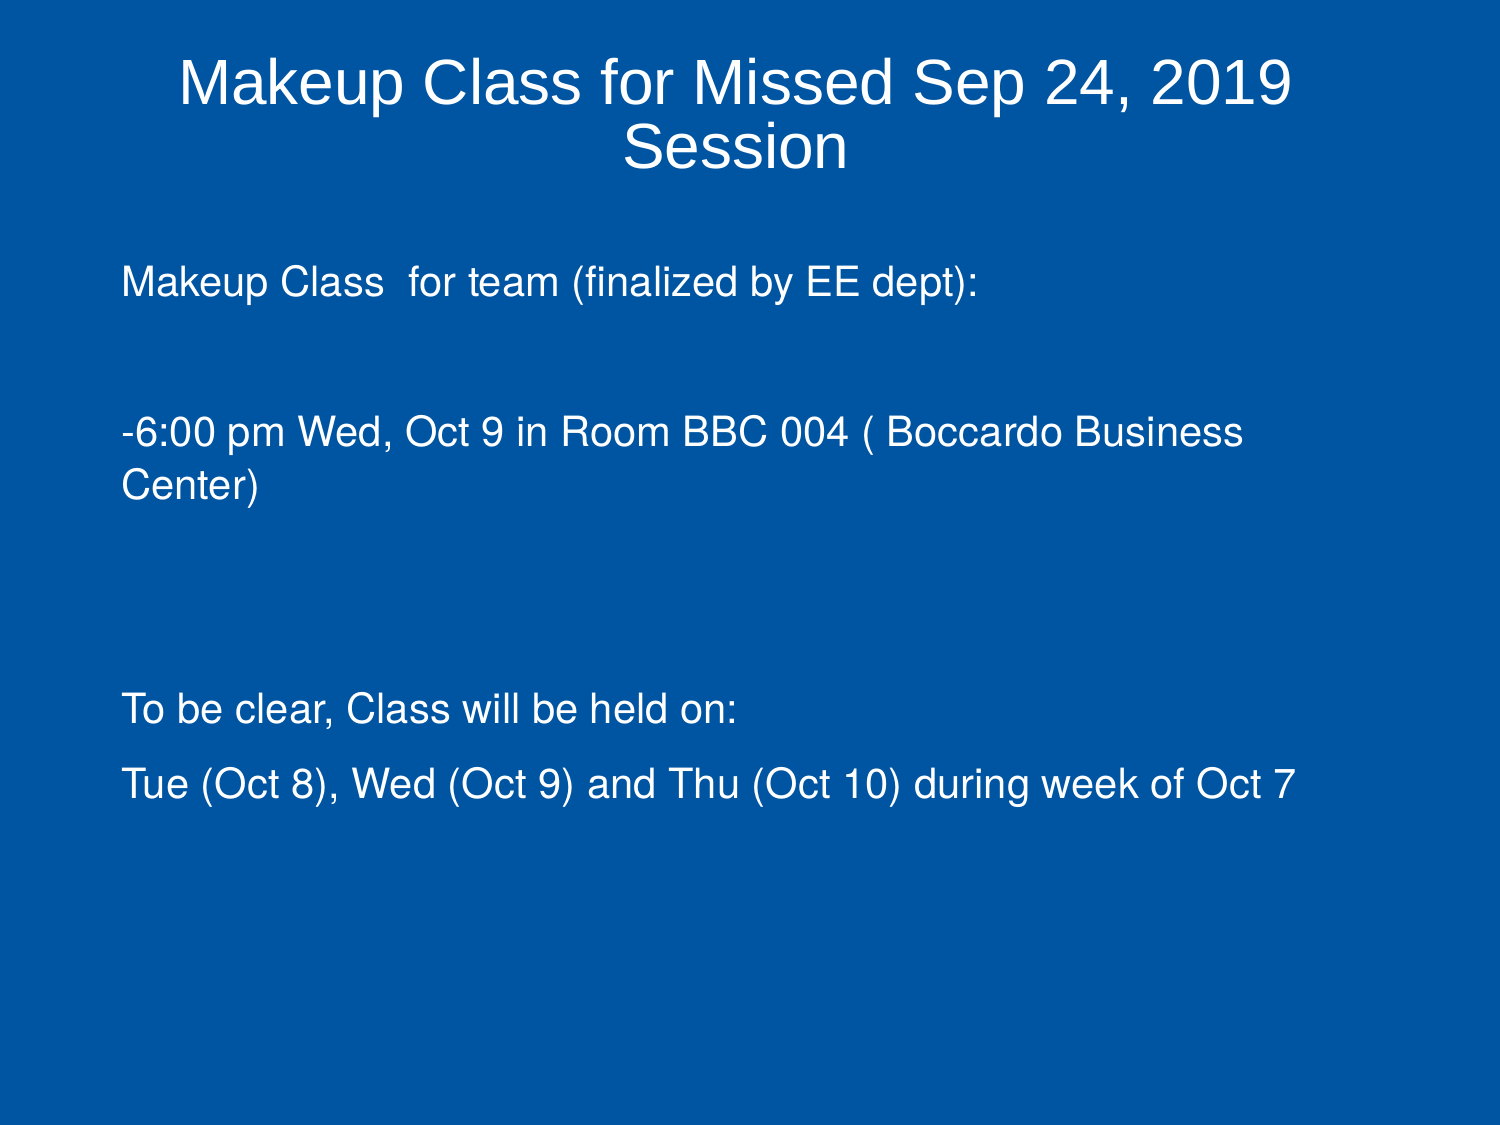

# Makeup Class for Missed Sep 24, 2019 Session
Makeup Class  for team (finalized by EE dept):

-6:00 pm Wed, Oct 9 in Room BBC 004 ( Boccardo Business Center)

To be clear, Class will be held on:
Tue (Oct 8), Wed (Oct 9) and Thu (Oct 10) during week of Oct 7